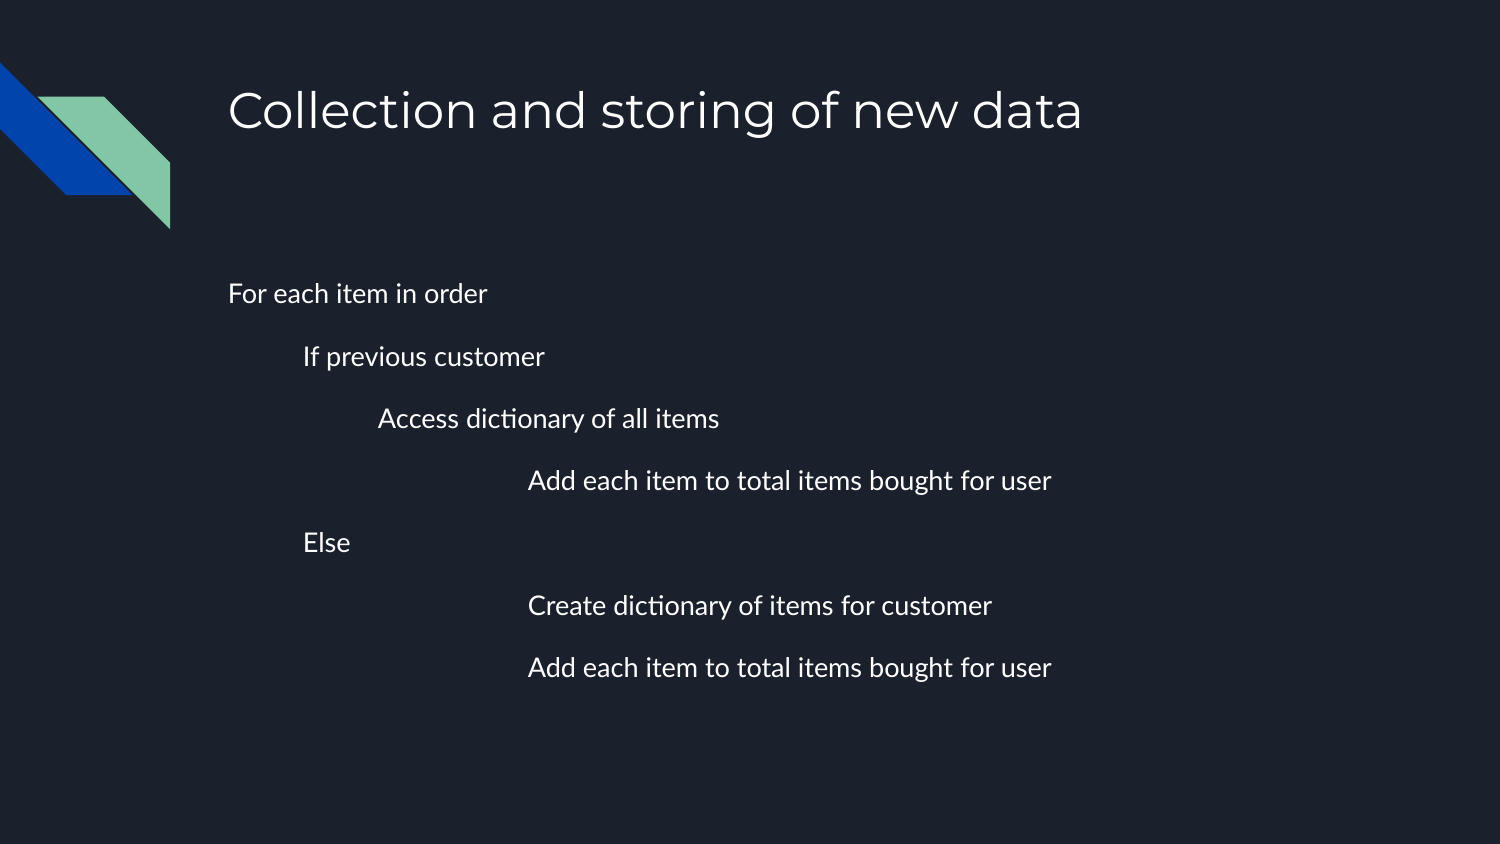

# Collection and storing of new data
For each item in order
If previous customer
Access dictionary of all items
		Add each item to total items bought for user
Else
		Create dictionary of items for customer
		Add each item to total items bought for user